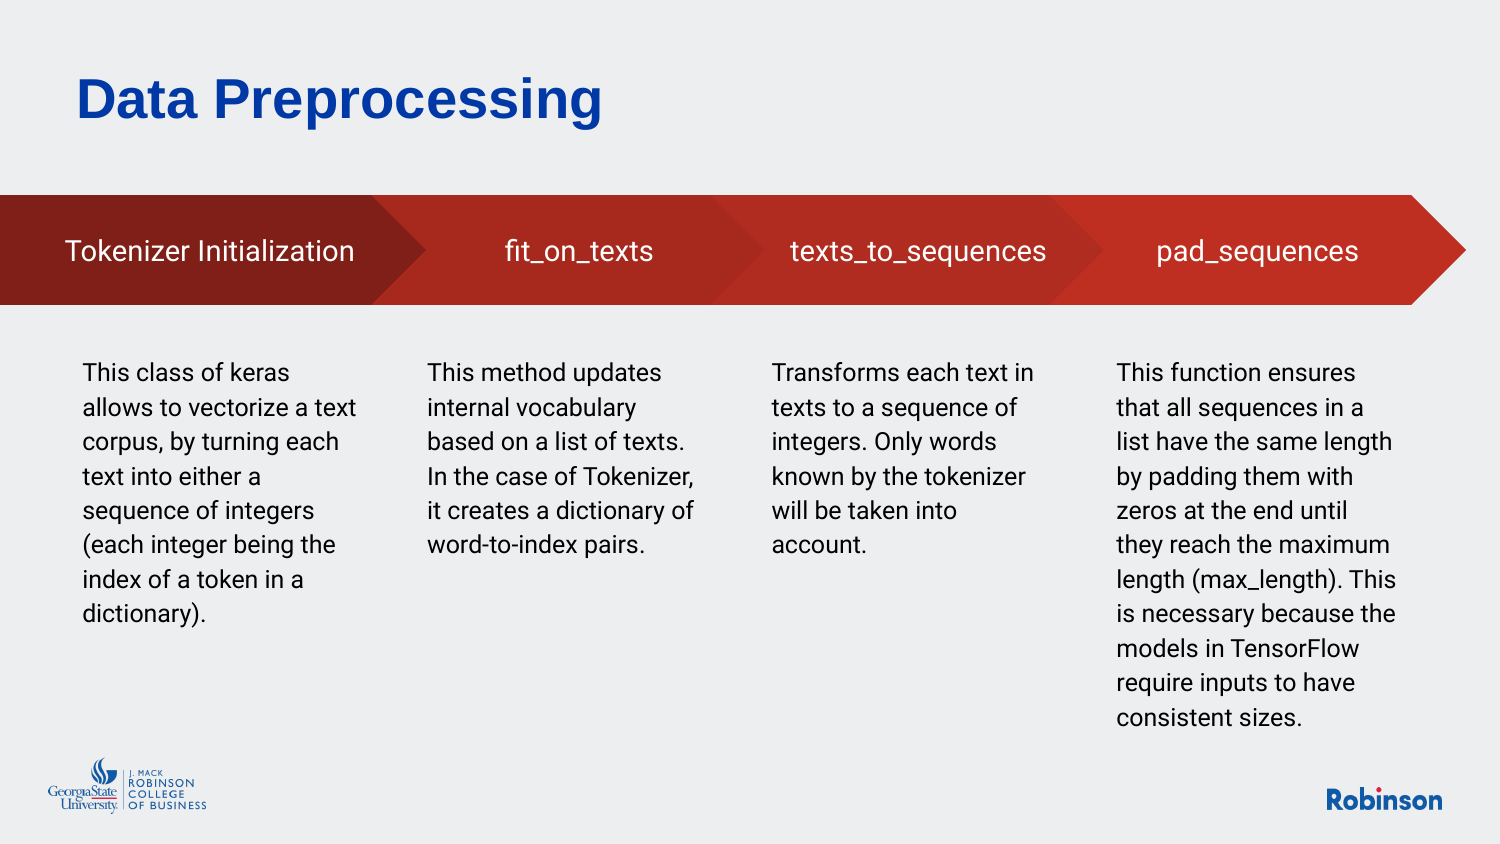

Data Preprocessing
fit_on_texts
This method updates internal vocabulary based on a list of texts. In the case of Tokenizer, it creates a dictionary of word-to-index pairs.
texts_to_sequences
Transforms each text in texts to a sequence of integers. Only words known by the tokenizer will be taken into account.
pad_sequences
This function ensures that all sequences in a list have the same length by padding them with zeros at the end until they reach the maximum length (max_length). This is necessary because the models in TensorFlow require inputs to have consistent sizes.
Tokenizer Initialization
This class of keras allows to vectorize a text corpus, by turning each text into either a sequence of integers (each integer being the index of a token in a dictionary).